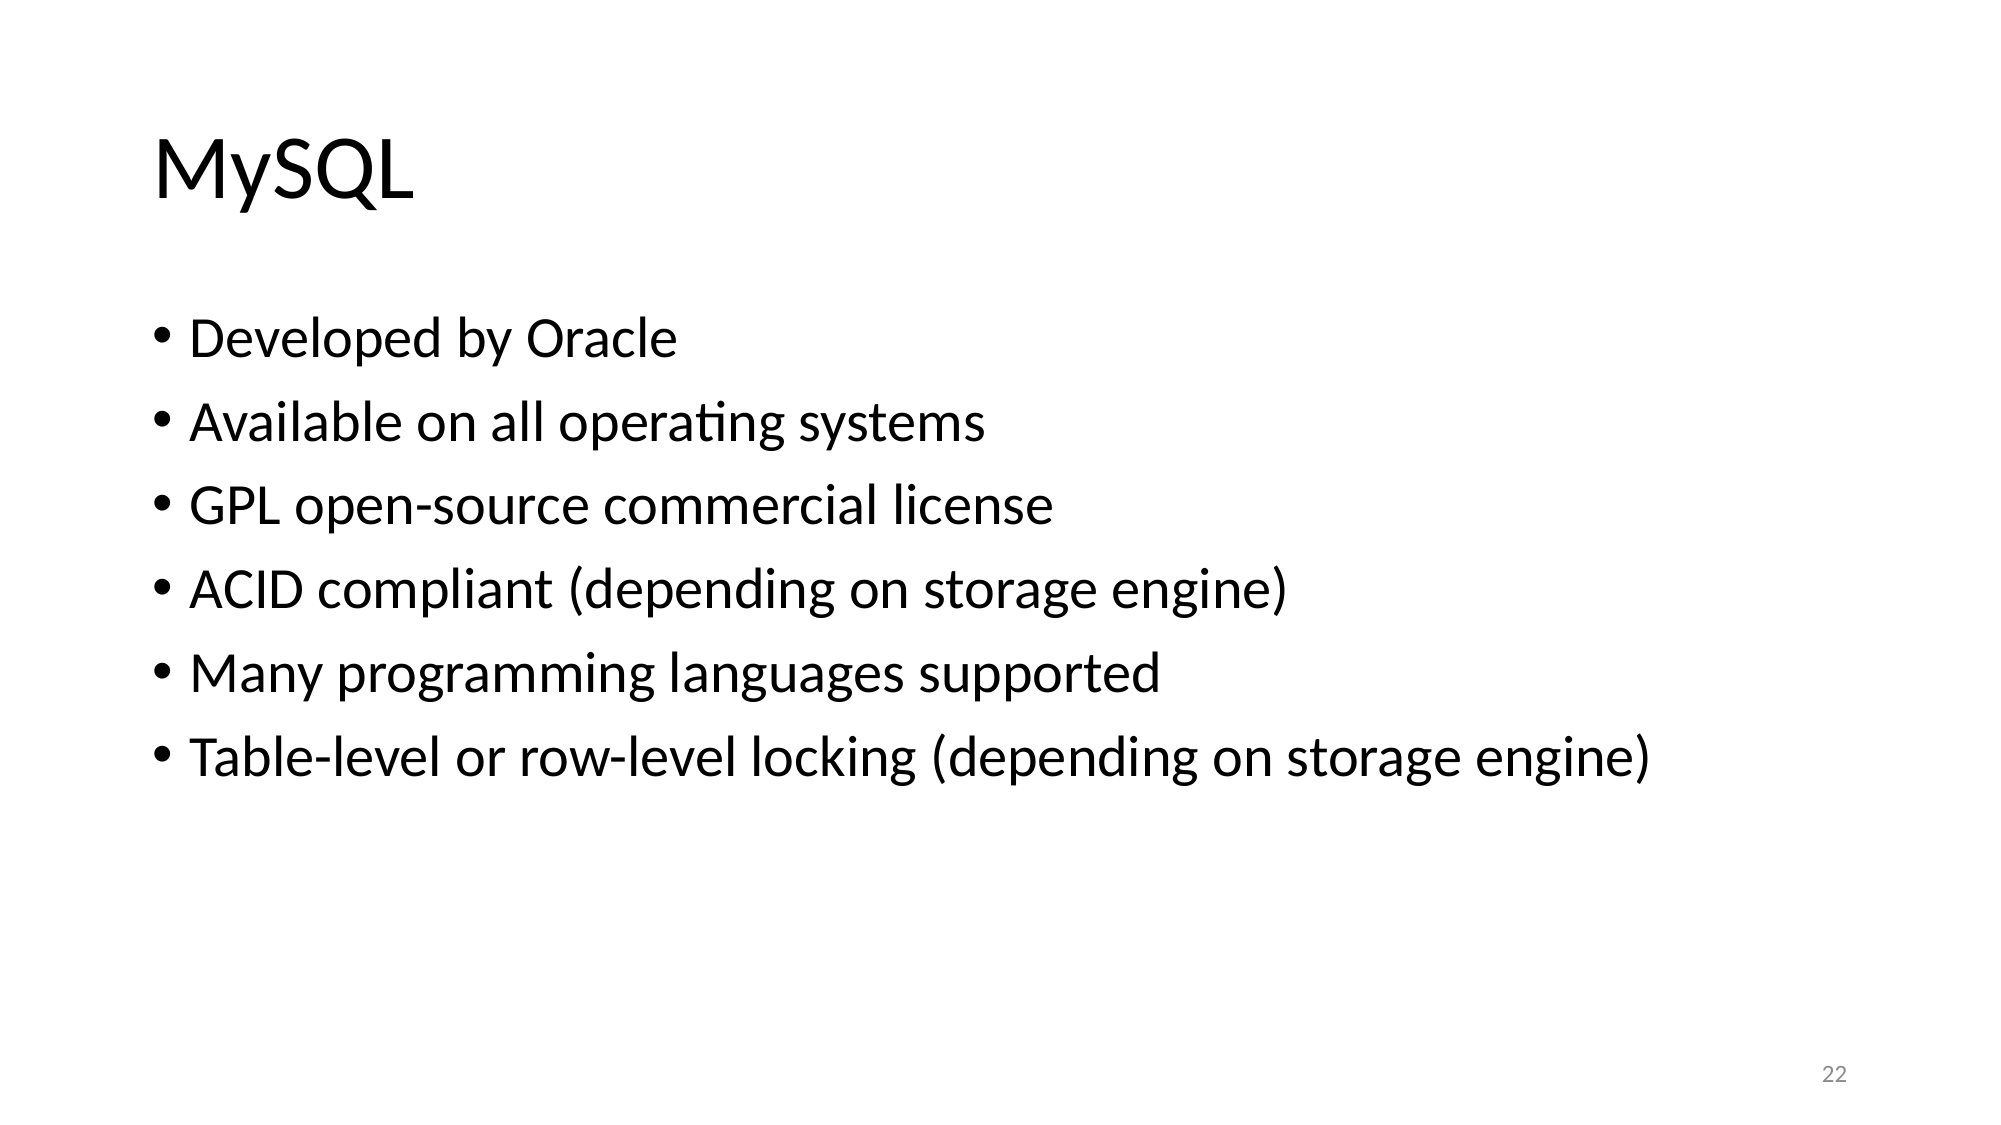

# MySQL
Developed by Oracle
Available on all operating systems
GPL open-source commercial license
ACID compliant (depending on storage engine)
Many programming languages supported
Table-level or row-level locking (depending on storage engine)
22